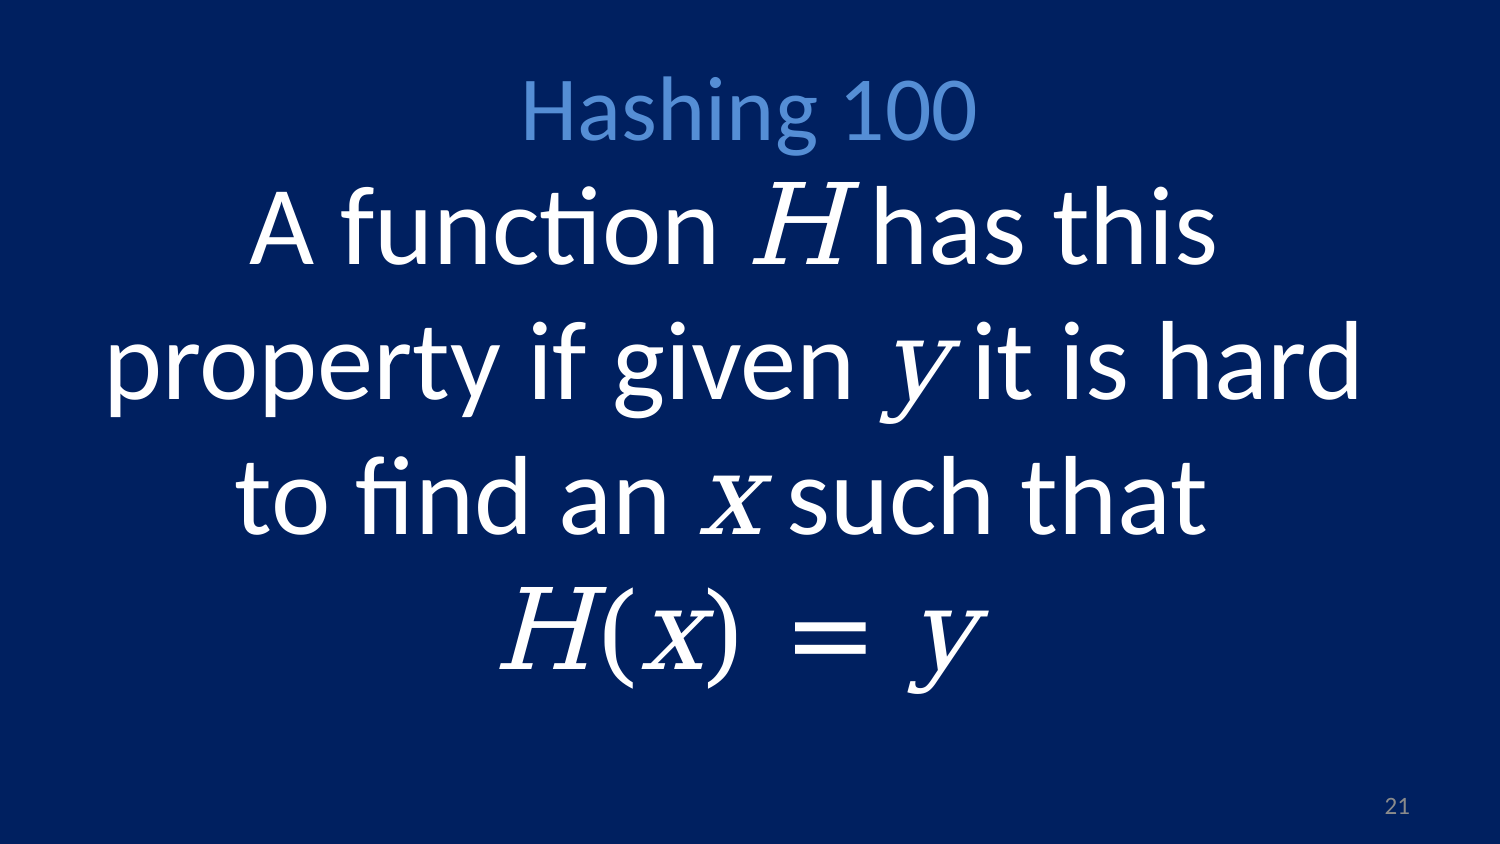

# Hashing 100
A function H has this property if given y it is hard to find an x such that
H(x) = y
21